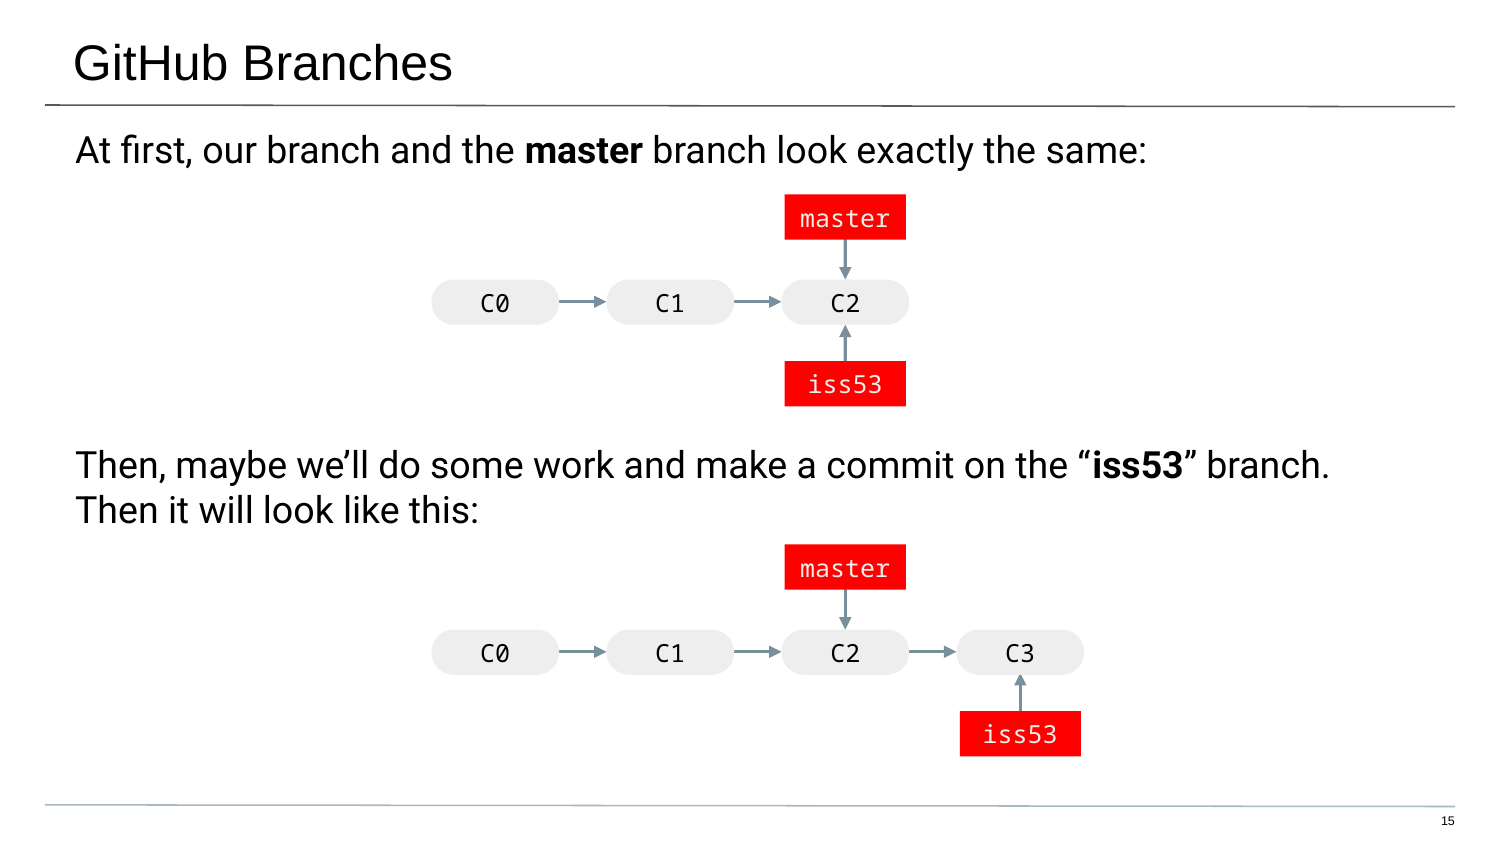

# GitHub Branches
At first, our branch and the master branch look exactly the same:

Then, maybe we’ll do some work and make a commit on the “iss53” branch. Then it will look like this:

master
C0
C1
C2
iss53
master
C0
C1
C2
C3
iss53

15